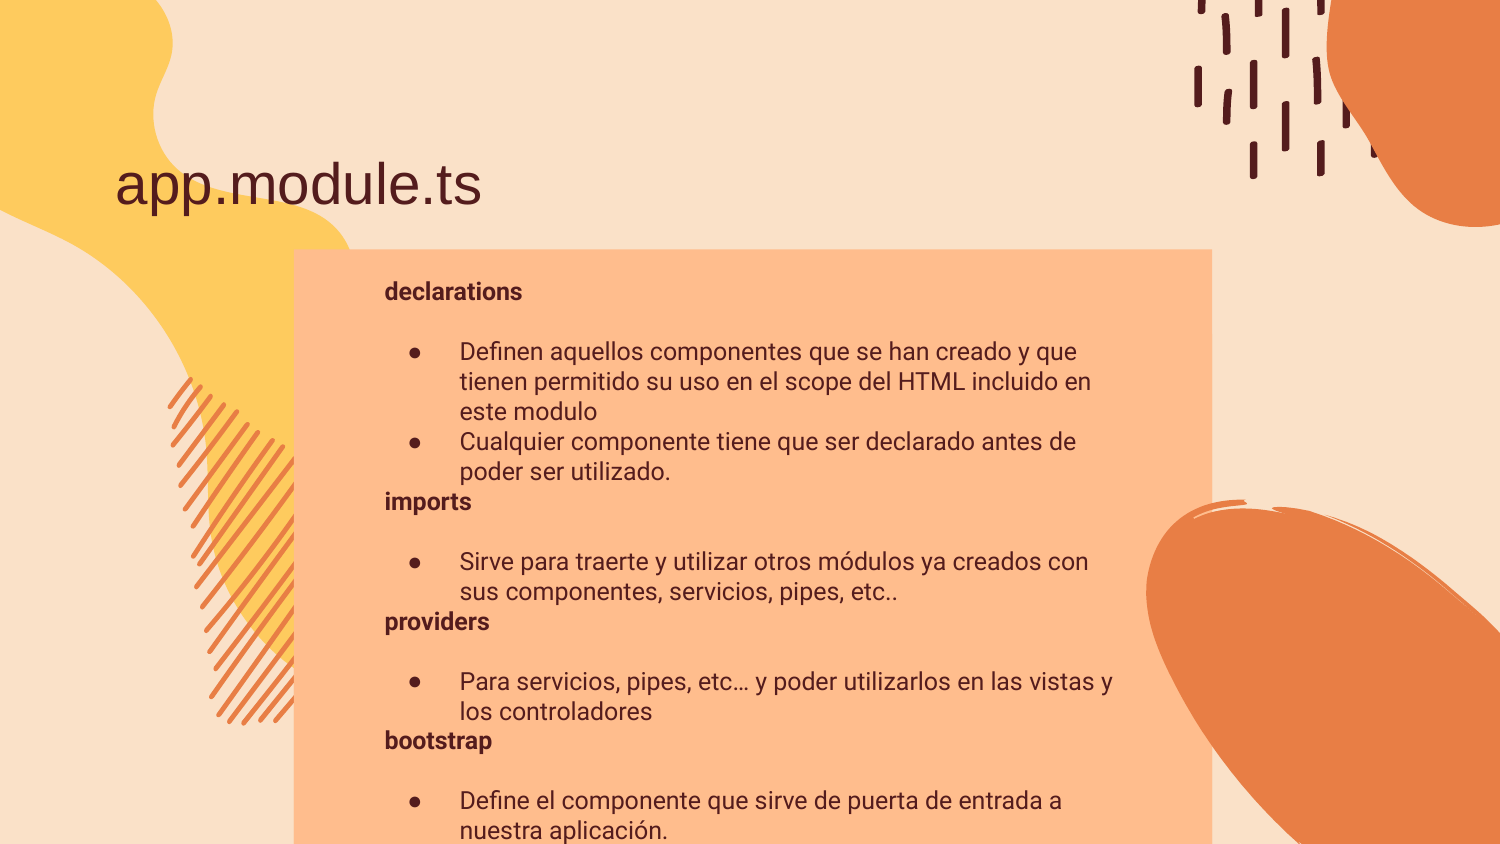

# app.module.ts

declarations
Definen aquellos componentes que se han creado y que tienen permitido su uso en el scope del HTML incluido en este modulo
Cualquier componente tiene que ser declarado antes de poder ser utilizado.
imports
Sirve para traerte y utilizar otros módulos ya creados con sus componentes, servicios, pipes, etc..
providers
Para servicios, pipes, etc… y poder utilizarlos en las vistas y los controladores
bootstrap
Define el componente que sirve de puerta de entrada a nuestra aplicación.